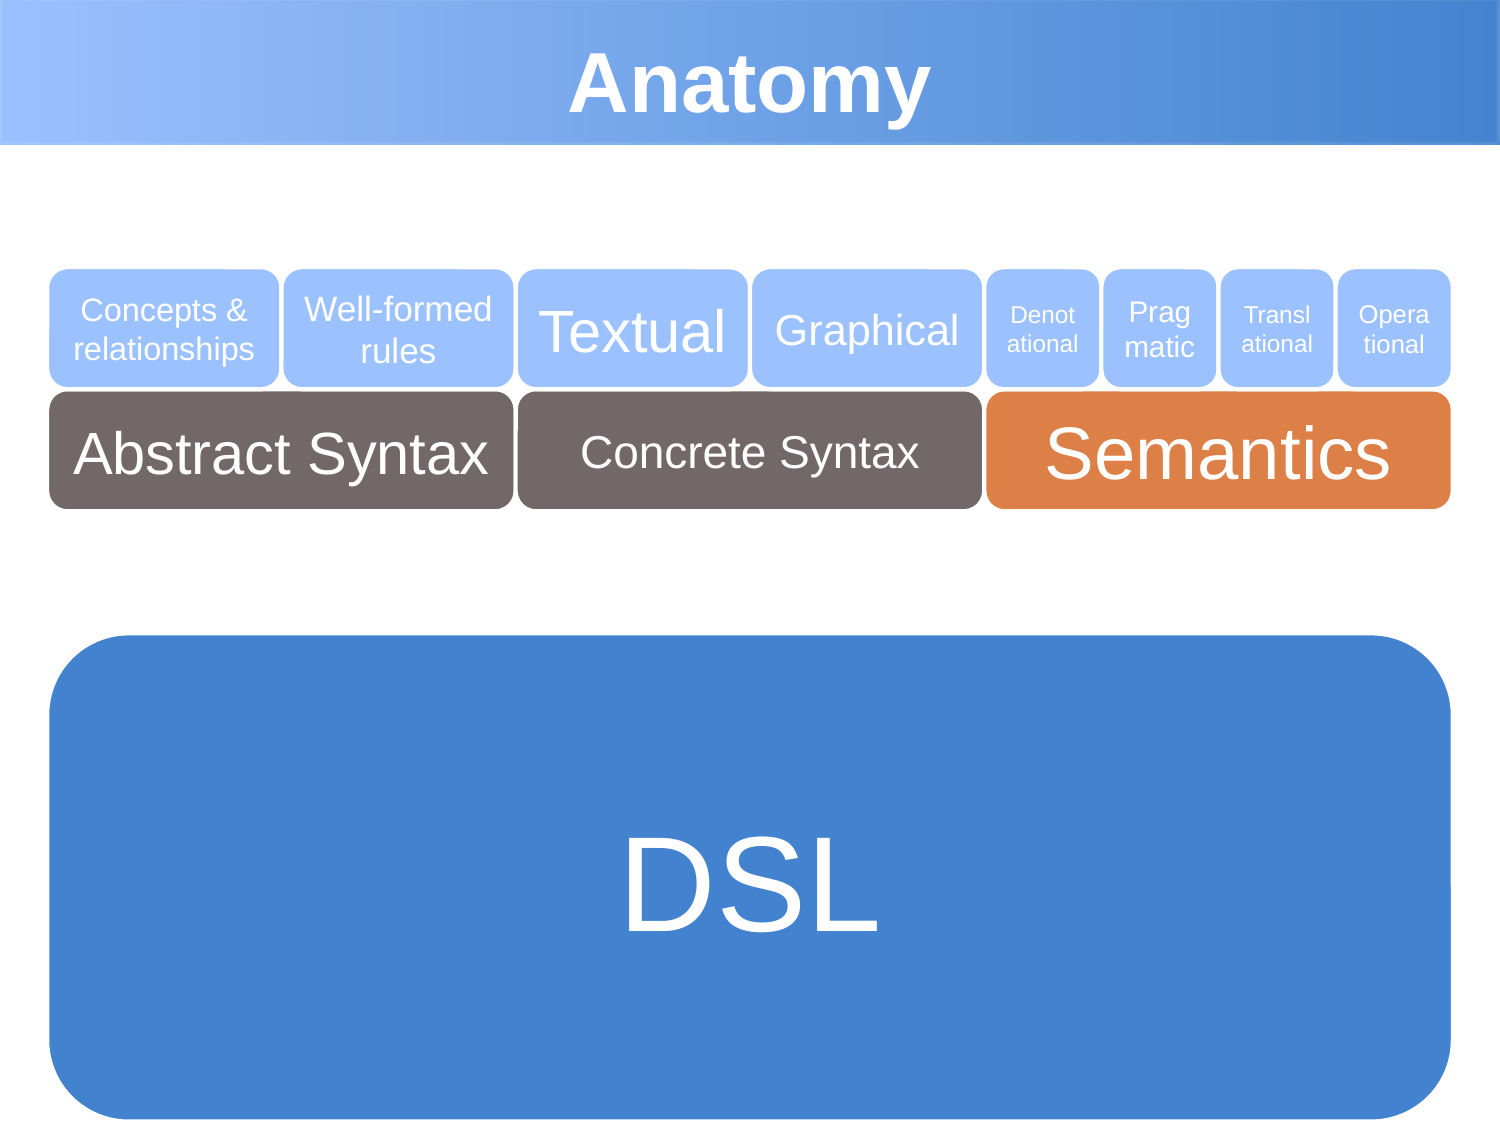

# Anatomy
DSL
Abstract Syntax
Concrete Syntax
Semantics
Textual
Graphical
Concepts & relationships
Well-formed rules
Denotational
Pragmatic
Translational
Operational